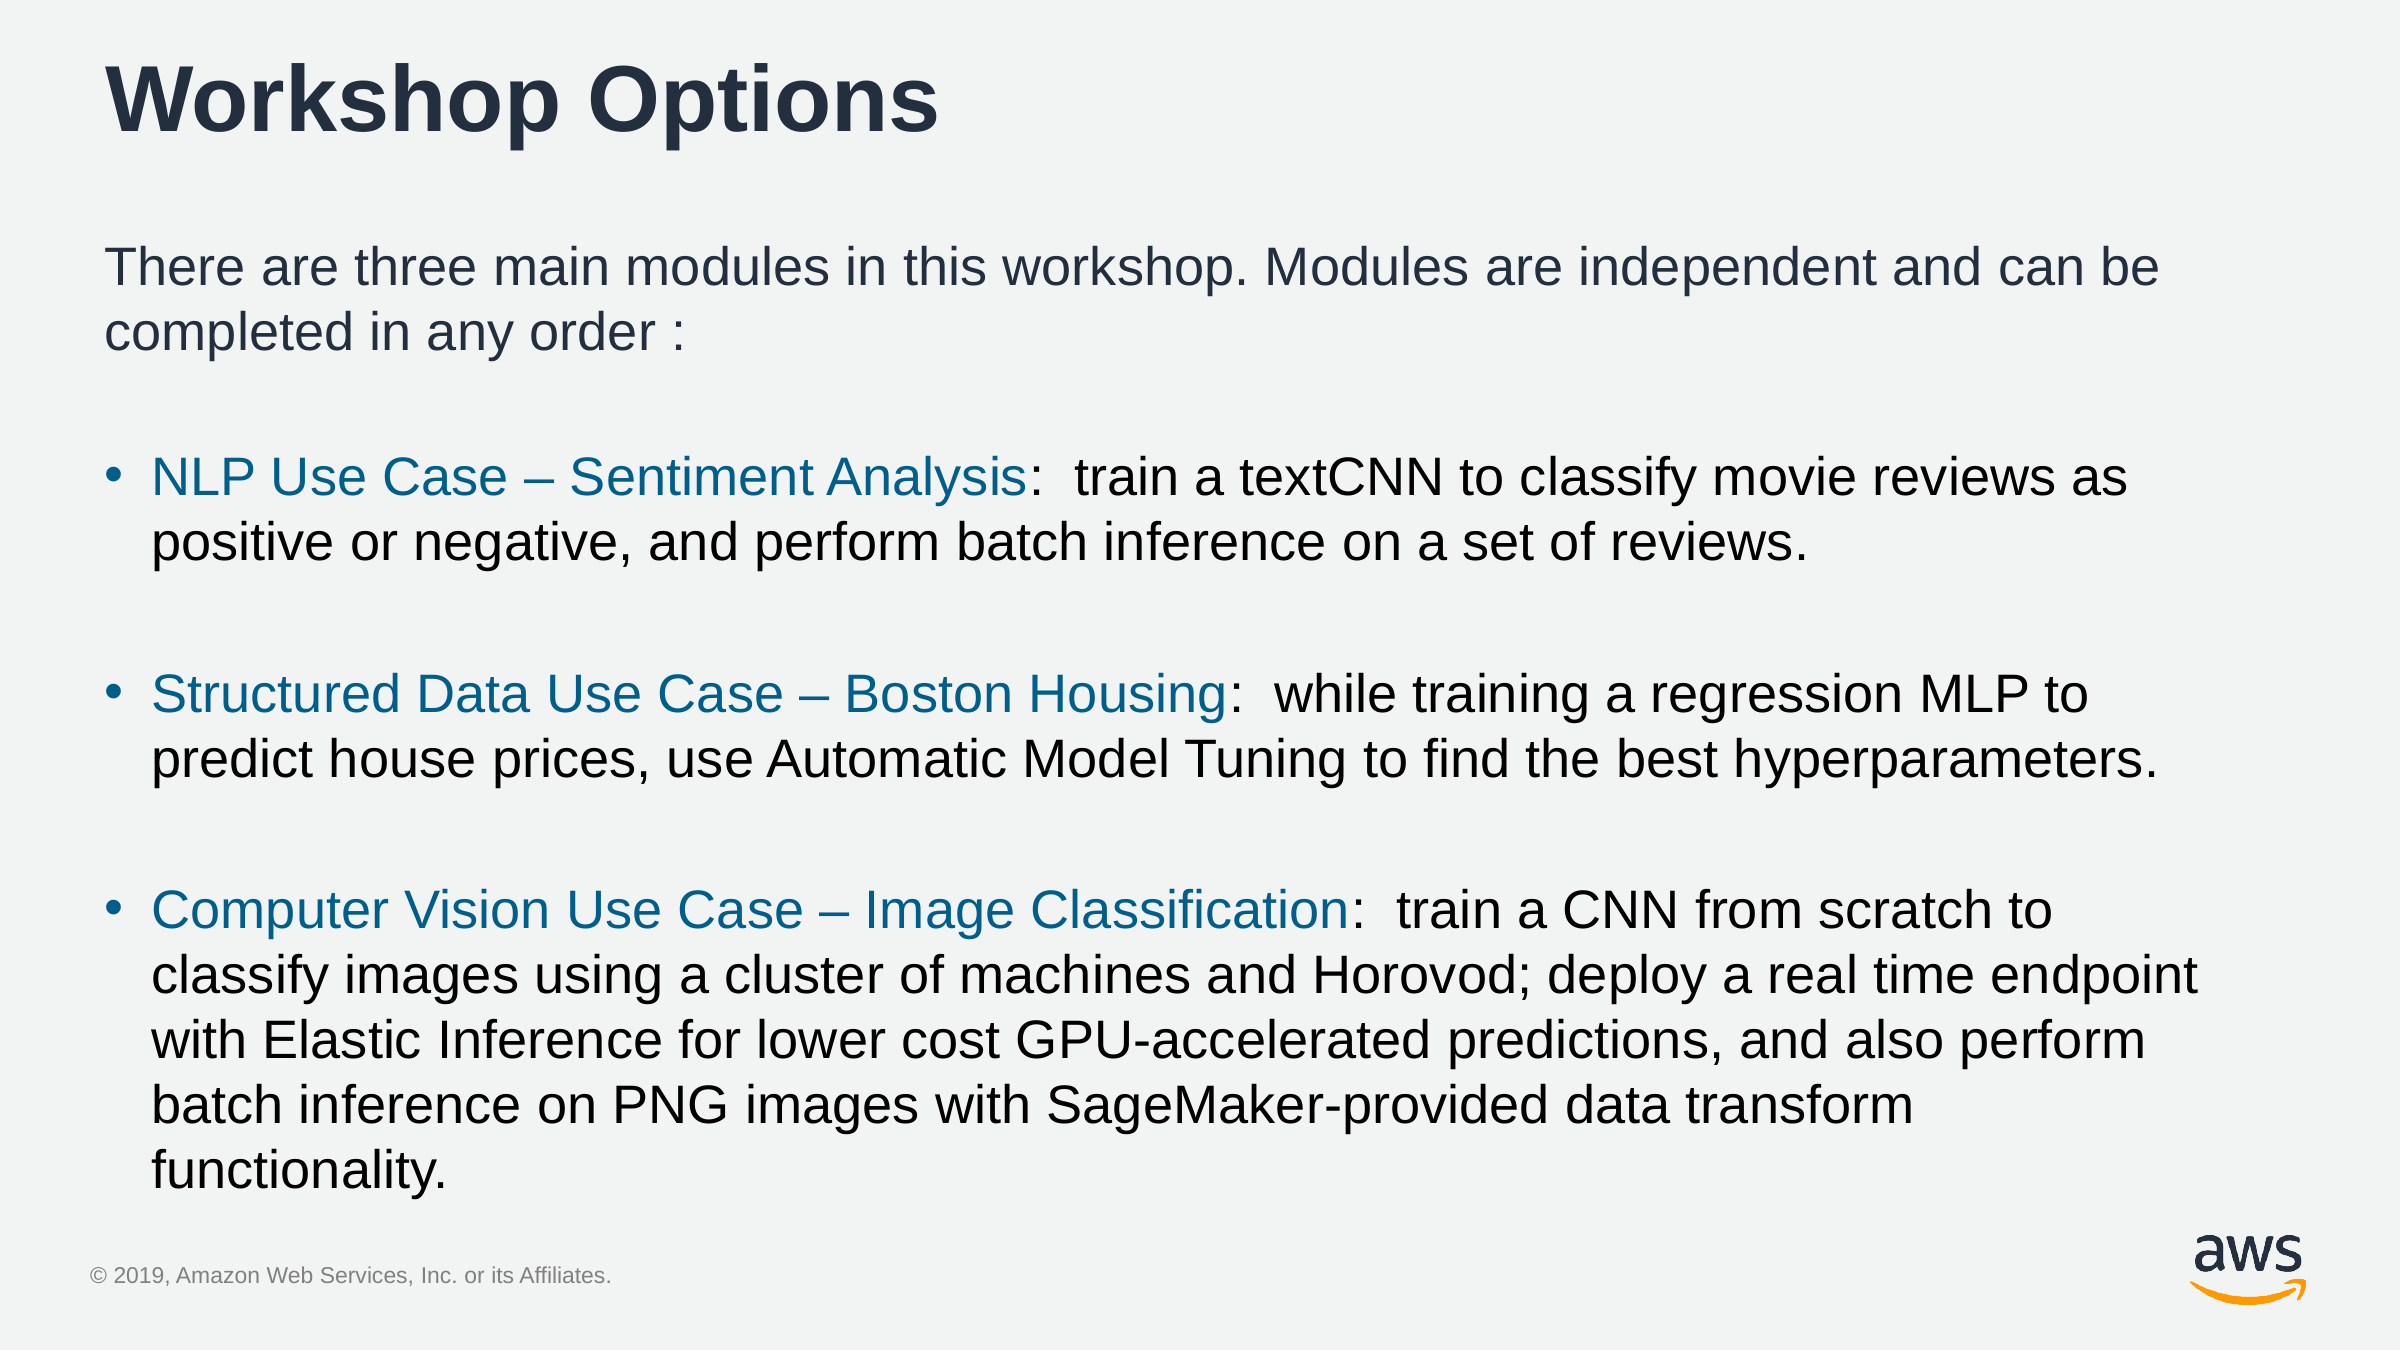

# Workshop Options

There are three main modules in this workshop. Modules are independent and can be completed in any order :

NLP Use Case – Sentiment Analysis:  train a textCNN to classify movie reviews as positive or negative, and perform batch inference on a set of reviews.

Structured Data Use Case – Boston Housing:  while training a regression MLP to predict house prices, use Automatic Model Tuning to find the best hyperparameters.

Computer Vision Use Case – Image Classification:  train a CNN from scratch to classify images using a cluster of machines and Horovod; deploy a real time endpoint with Elastic Inference for lower cost GPU-accelerated predictions, and also perform batch inference on PNG images with SageMaker-provided data transform functionality.